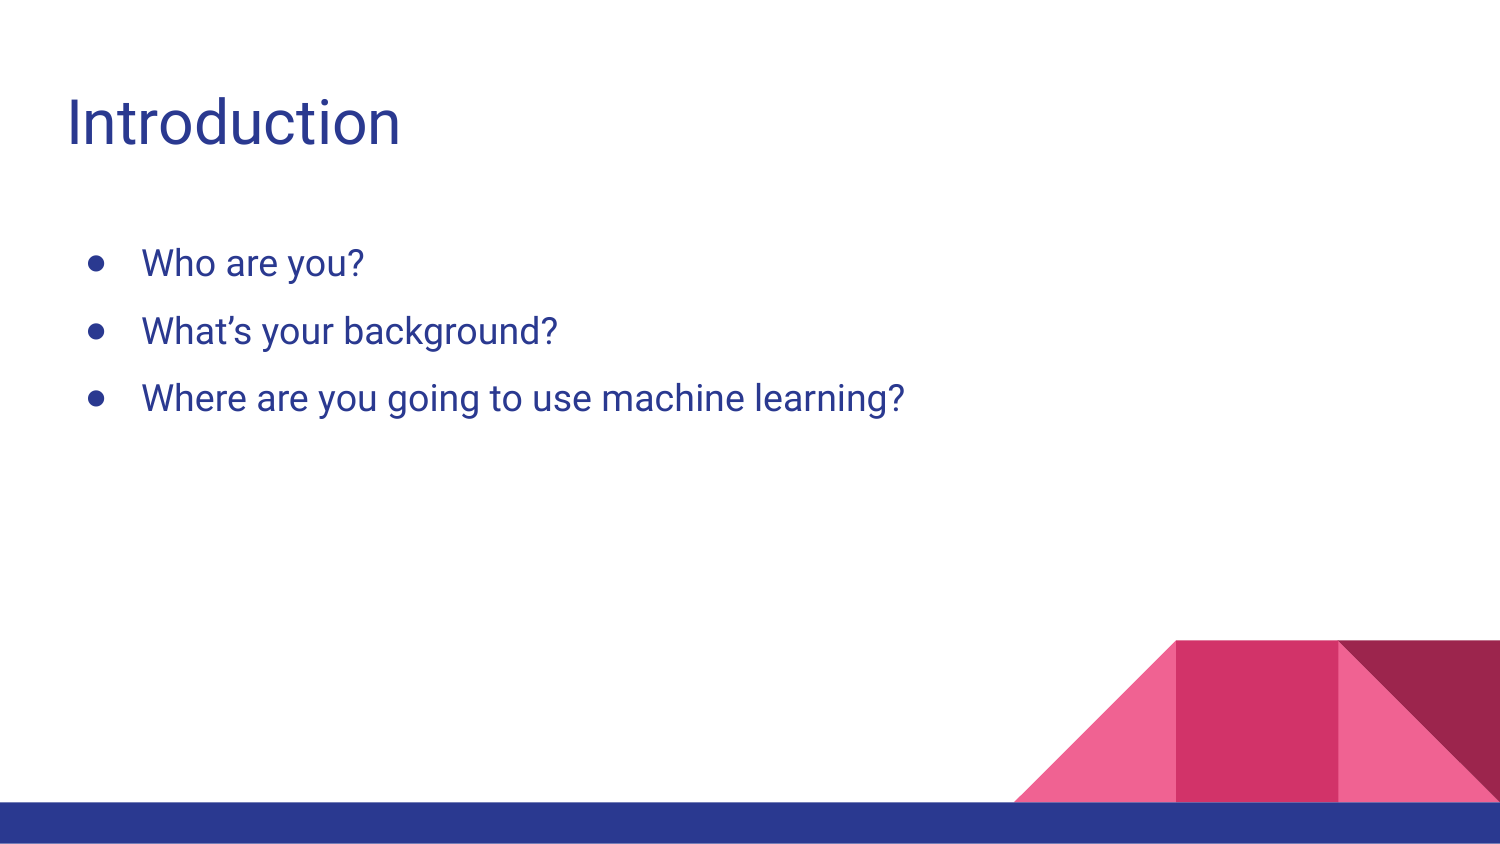

# Introduction
Who are you?
What’s your background?
Where are you going to use machine learning?